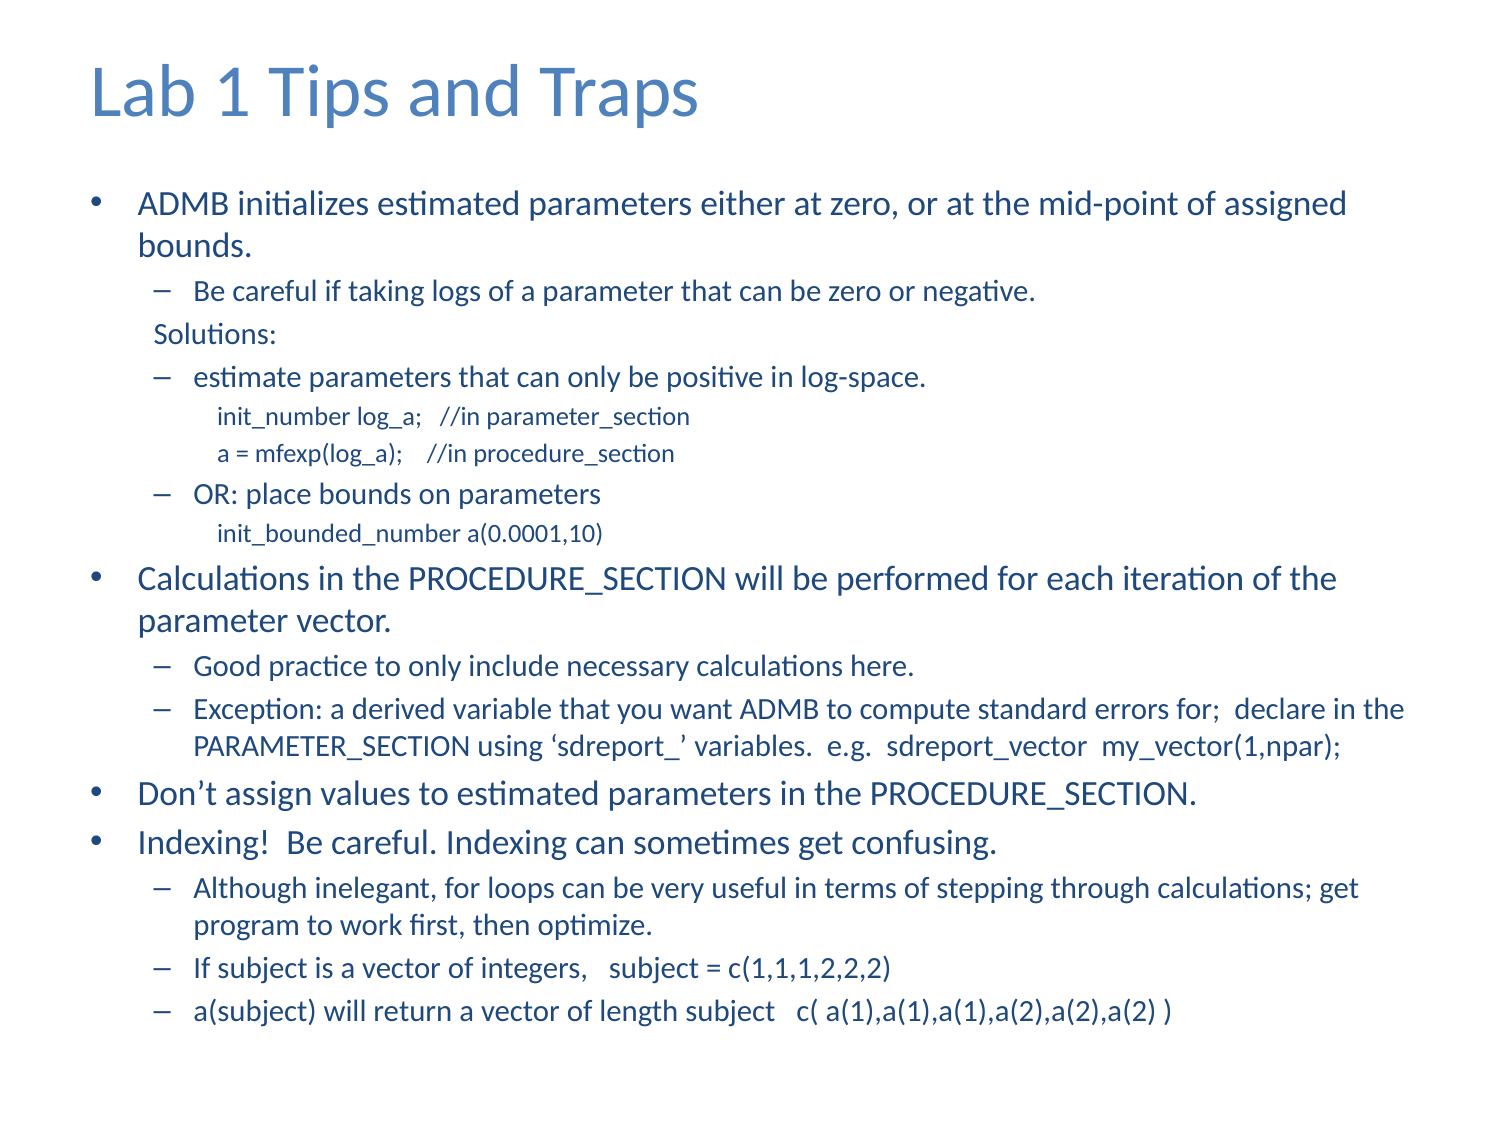

# Lab 1 Tips and Traps
ADMB initializes estimated parameters either at zero, or at the mid-point of assigned bounds.
Be careful if taking logs of a parameter that can be zero or negative.
Solutions:
estimate parameters that can only be positive in log-space.
init_number log_a;   //in parameter_section
a = mfexp(log_a);    //in procedure_section
OR: place bounds on parameters
init_bounded_number a(0.0001,10)
Calculations in the PROCEDURE_SECTION will be performed for each iteration of the parameter vector.
Good practice to only include necessary calculations here.
Exception: a derived variable that you want ADMB to compute standard errors for;  declare in the PARAMETER_SECTION using ‘sdreport_’ variables.  e.g.  sdreport_vector  my_vector(1,npar);
Don’t assign values to estimated parameters in the PROCEDURE_SECTION.
Indexing!  Be careful. Indexing can sometimes get confusing.
Although inelegant, for loops can be very useful in terms of stepping through calculations; get program to work first, then optimize.
If subject is a vector of integers,   subject = c(1,1,1,2,2,2)
a(subject) will return a vector of length subject   c( a(1),a(1),a(1),a(2),a(2),a(2) )